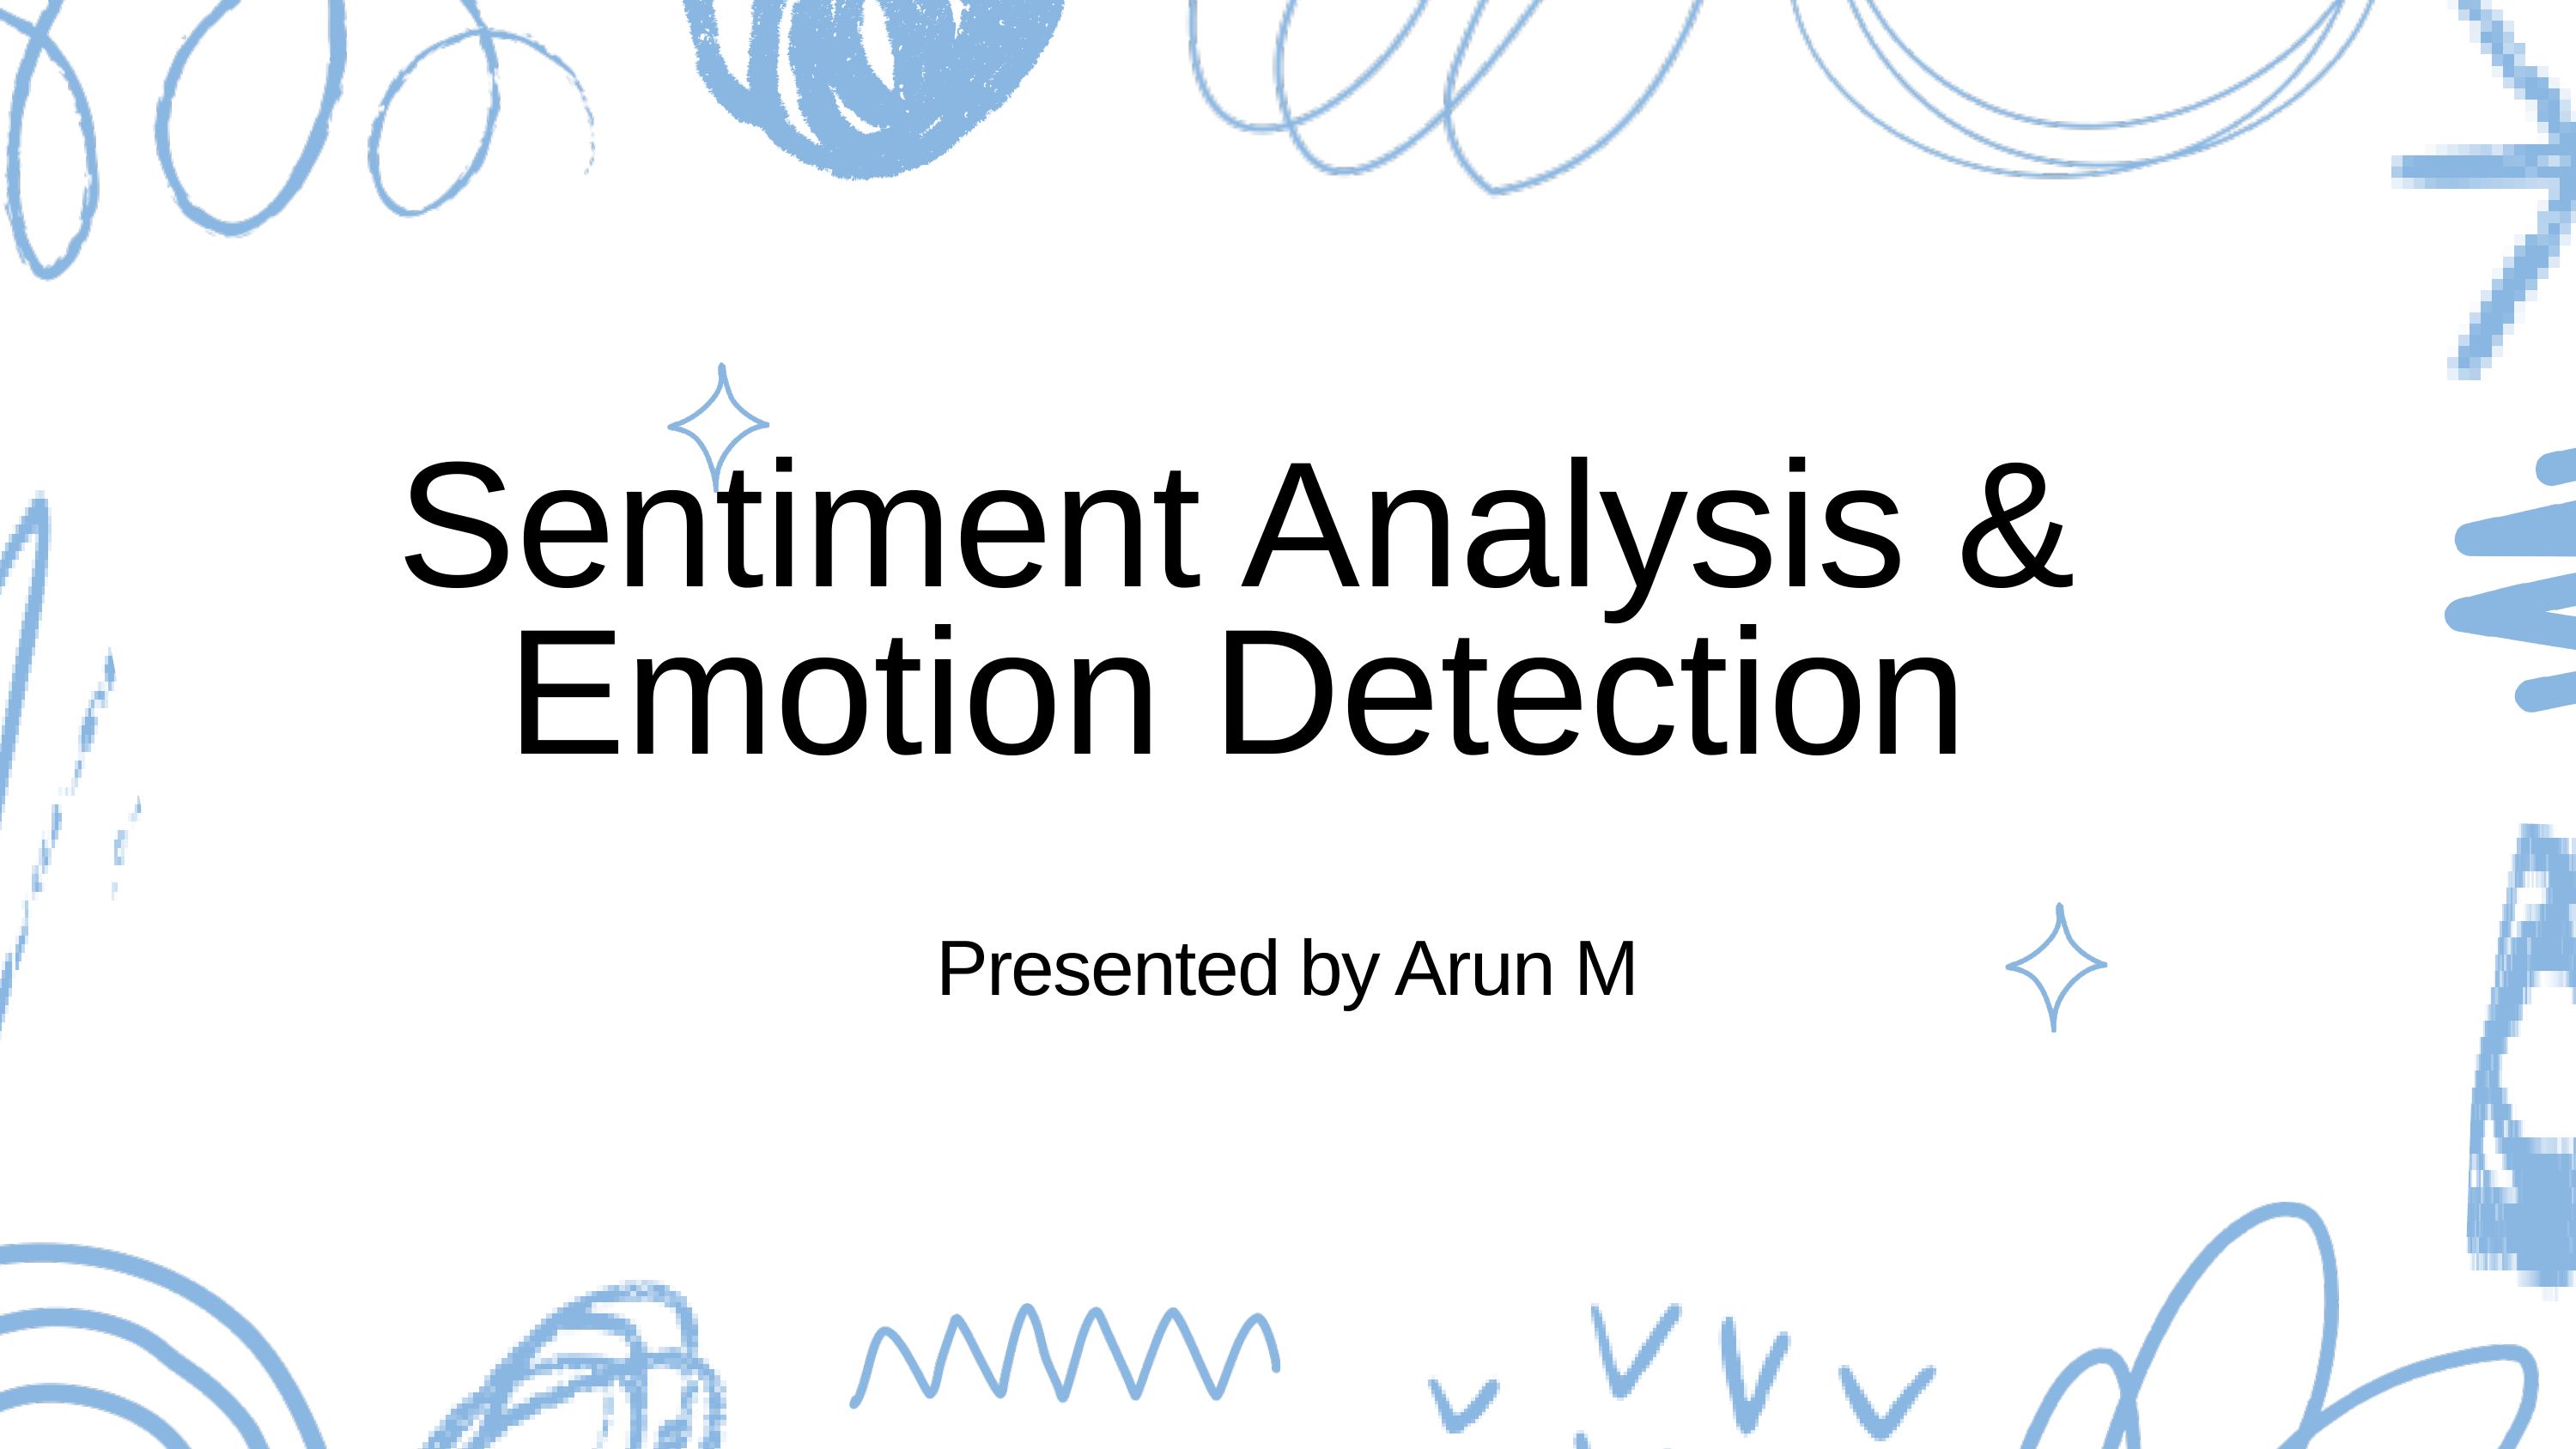

Sentiment Analysis & Emotion Detection

Presented by Arun M